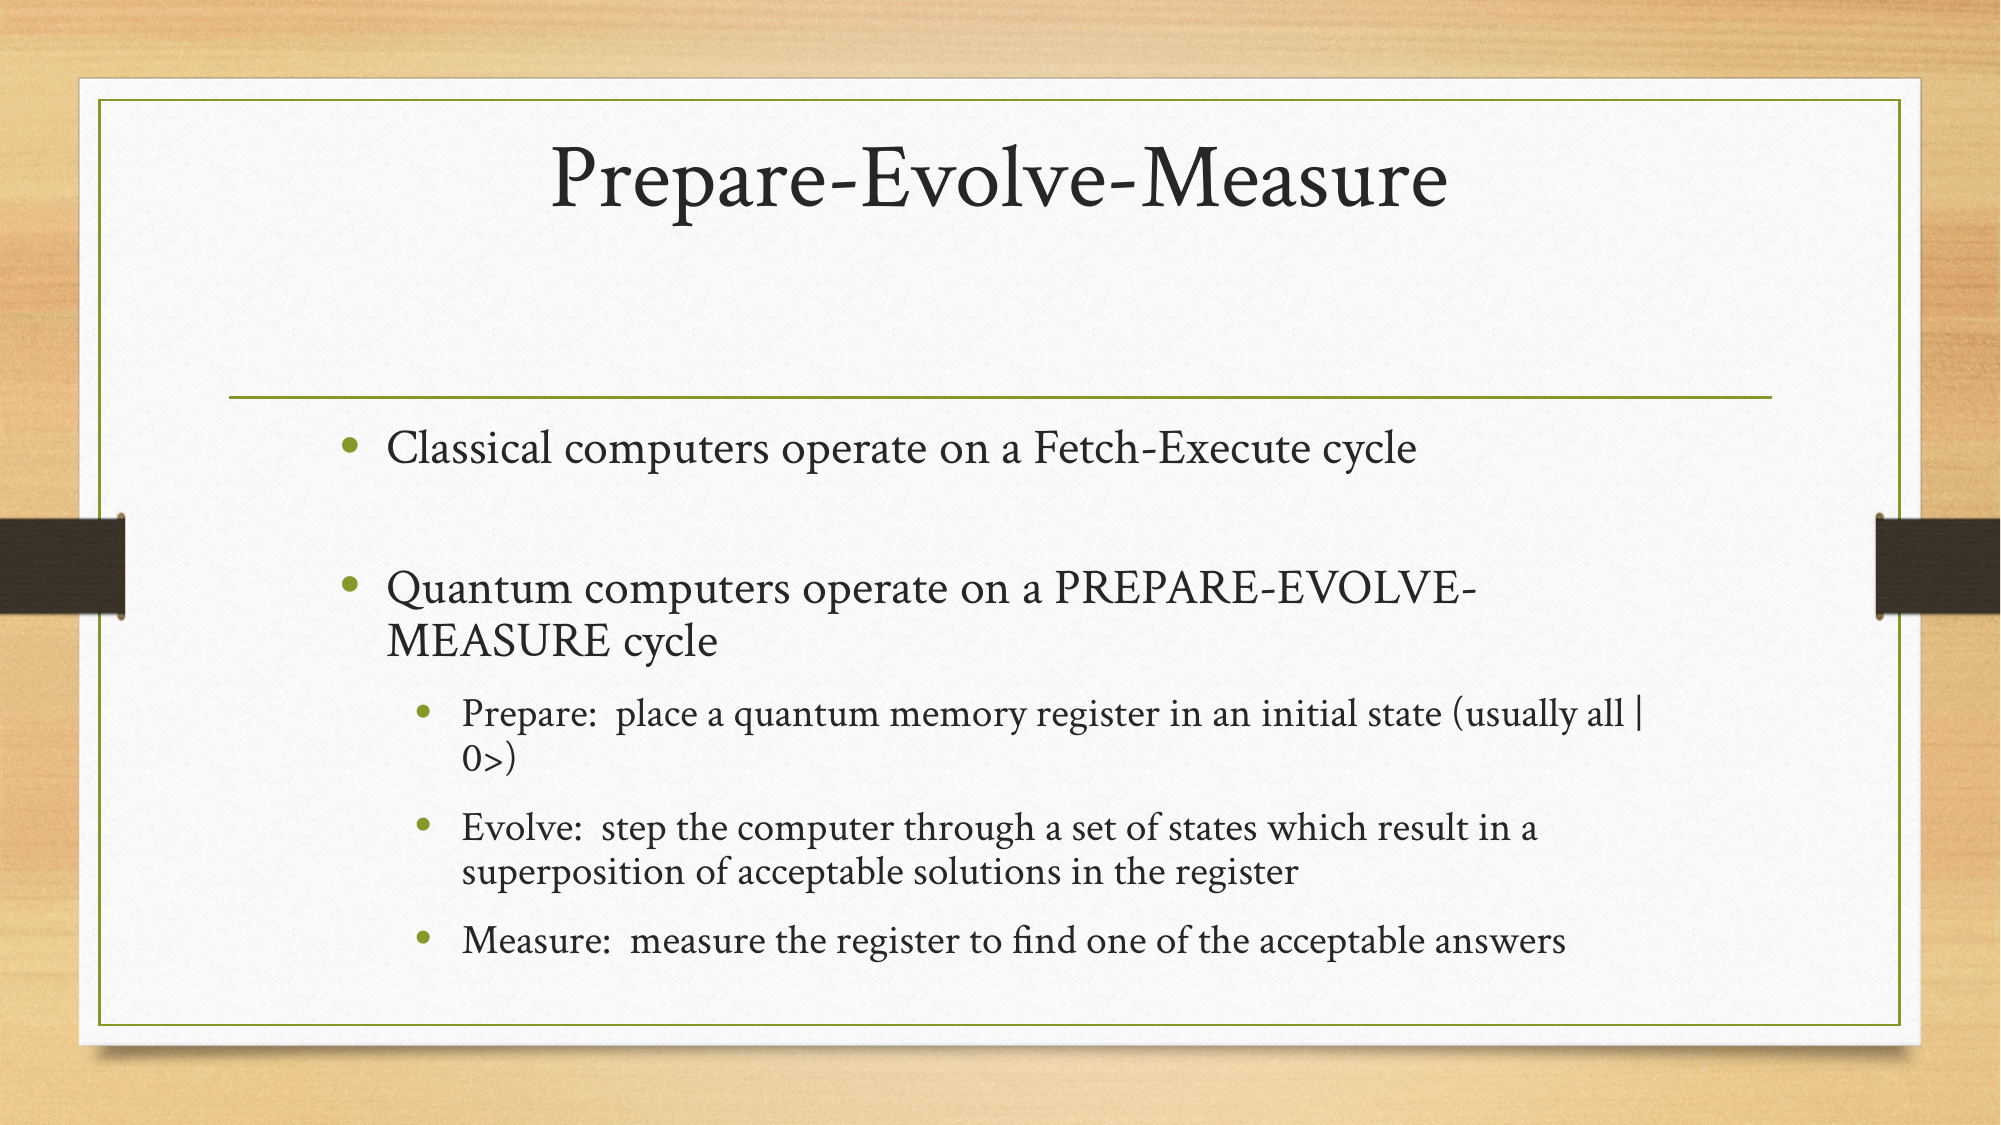

# Prepare-Evolve-Measure
Classical computers operate on a Fetch-Execute cycle
Quantum computers operate on a PREPARE-EVOLVE-MEASURE cycle
Prepare:  place a quantum memory register in an initial state (usually all |0>)
Evolve:  step the computer through a set of states which result in a superposition of acceptable solutions in the register
Measure:  measure the register to find one of the acceptable answers